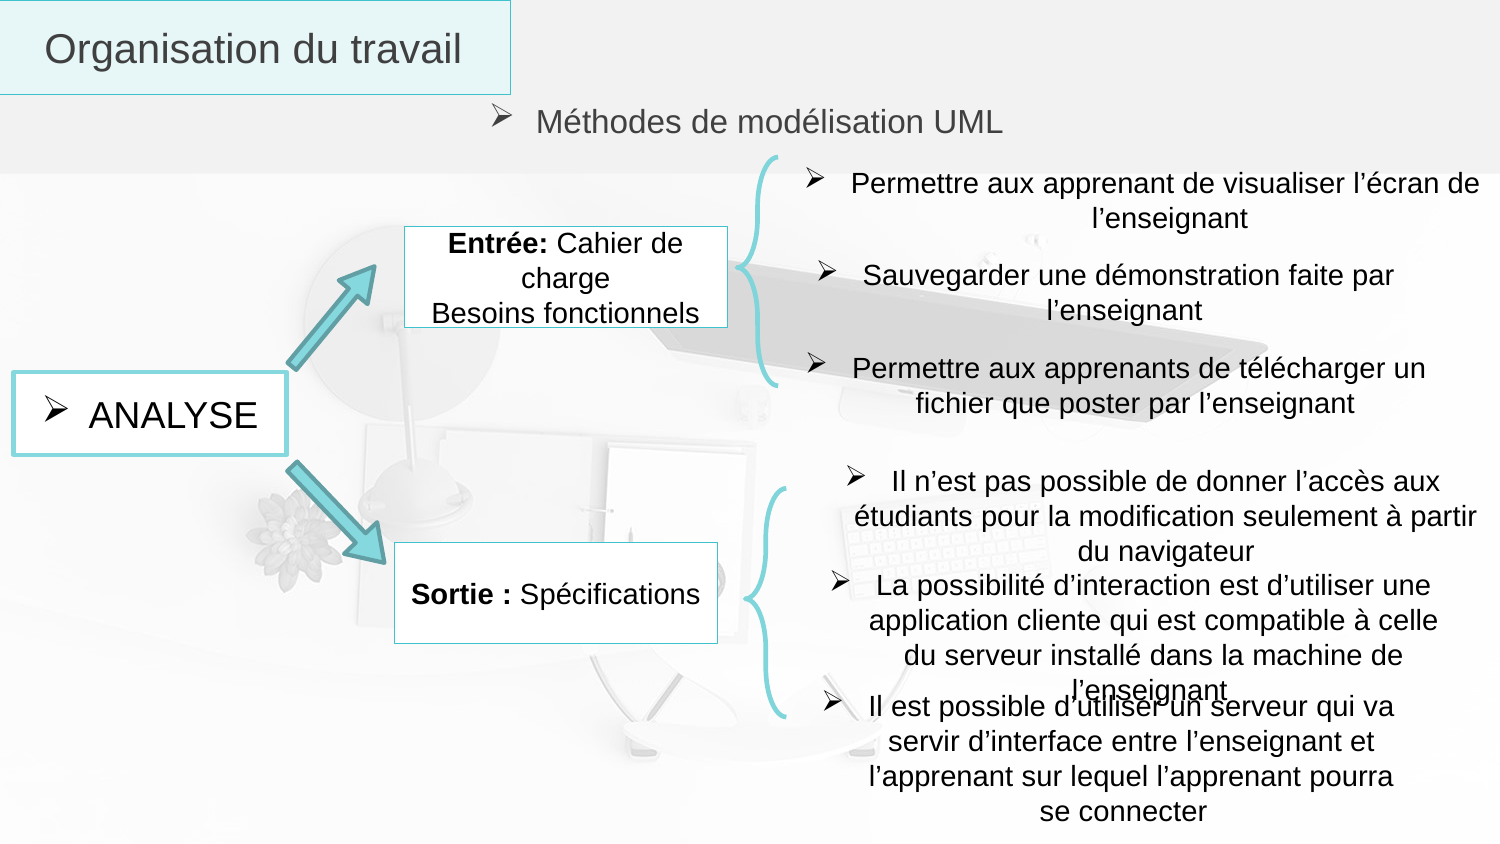

Organisation du travail
Méthodes de modélisation UML

Permettre aux apprenant de visualiser l’écran de  l’enseignant
Entrée: Cahier de charge
Besoins fonctionnels
Sauvegarder une démonstration faite par l’enseignant

Permettre aux apprenants de télécharger un fichier que poster par l’enseignant
ANALYSE
Il n’est pas possible de donner l’accès aux étudiants pour la modification seulement à partir du navigateur

Sortie : Spécifications
La possibilité d’interaction est d’utiliser une application cliente qui est compatible à celle du serveur installé dans la machine de l’enseignant
Il est possible d’utiliser un serveur qui va servir d’interface entre l’enseignant et l’apprenant sur lequel l’apprenant pourra se connecter